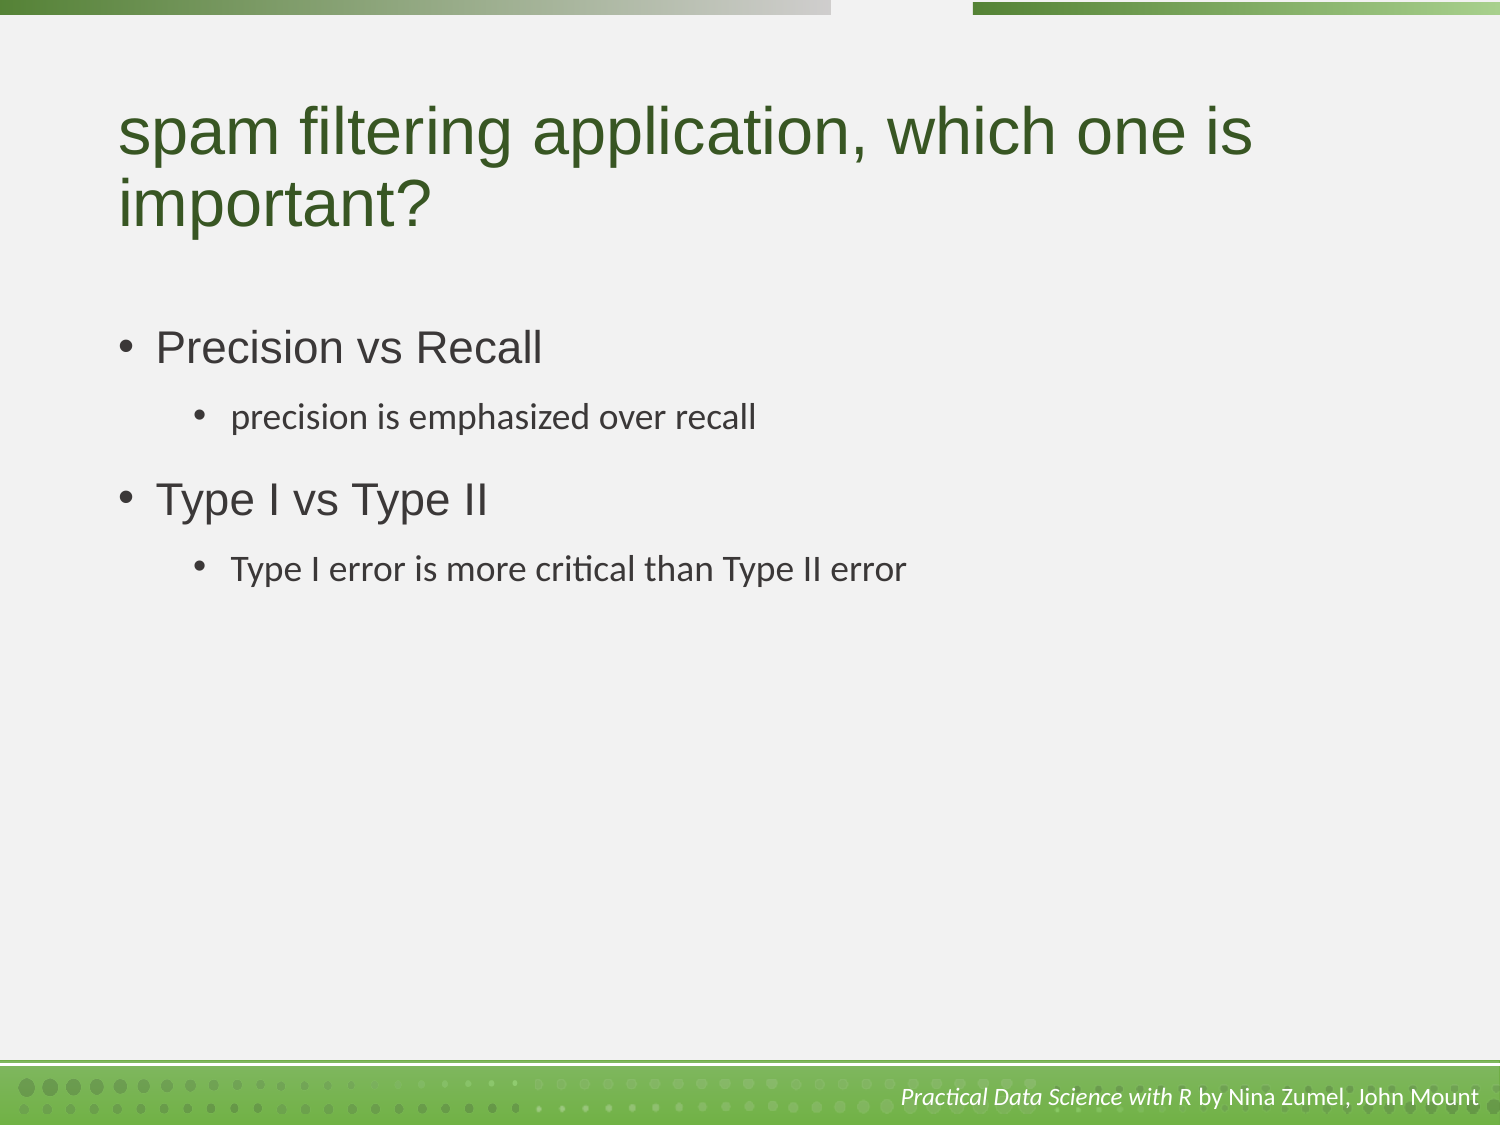

# spam filtering application, which one is important?
Precision vs Recall
precision is emphasized over recall
Type I vs Type II
Type I error is more critical than Type II error

Practical Data Science with R by Nina Zumel, John Mount